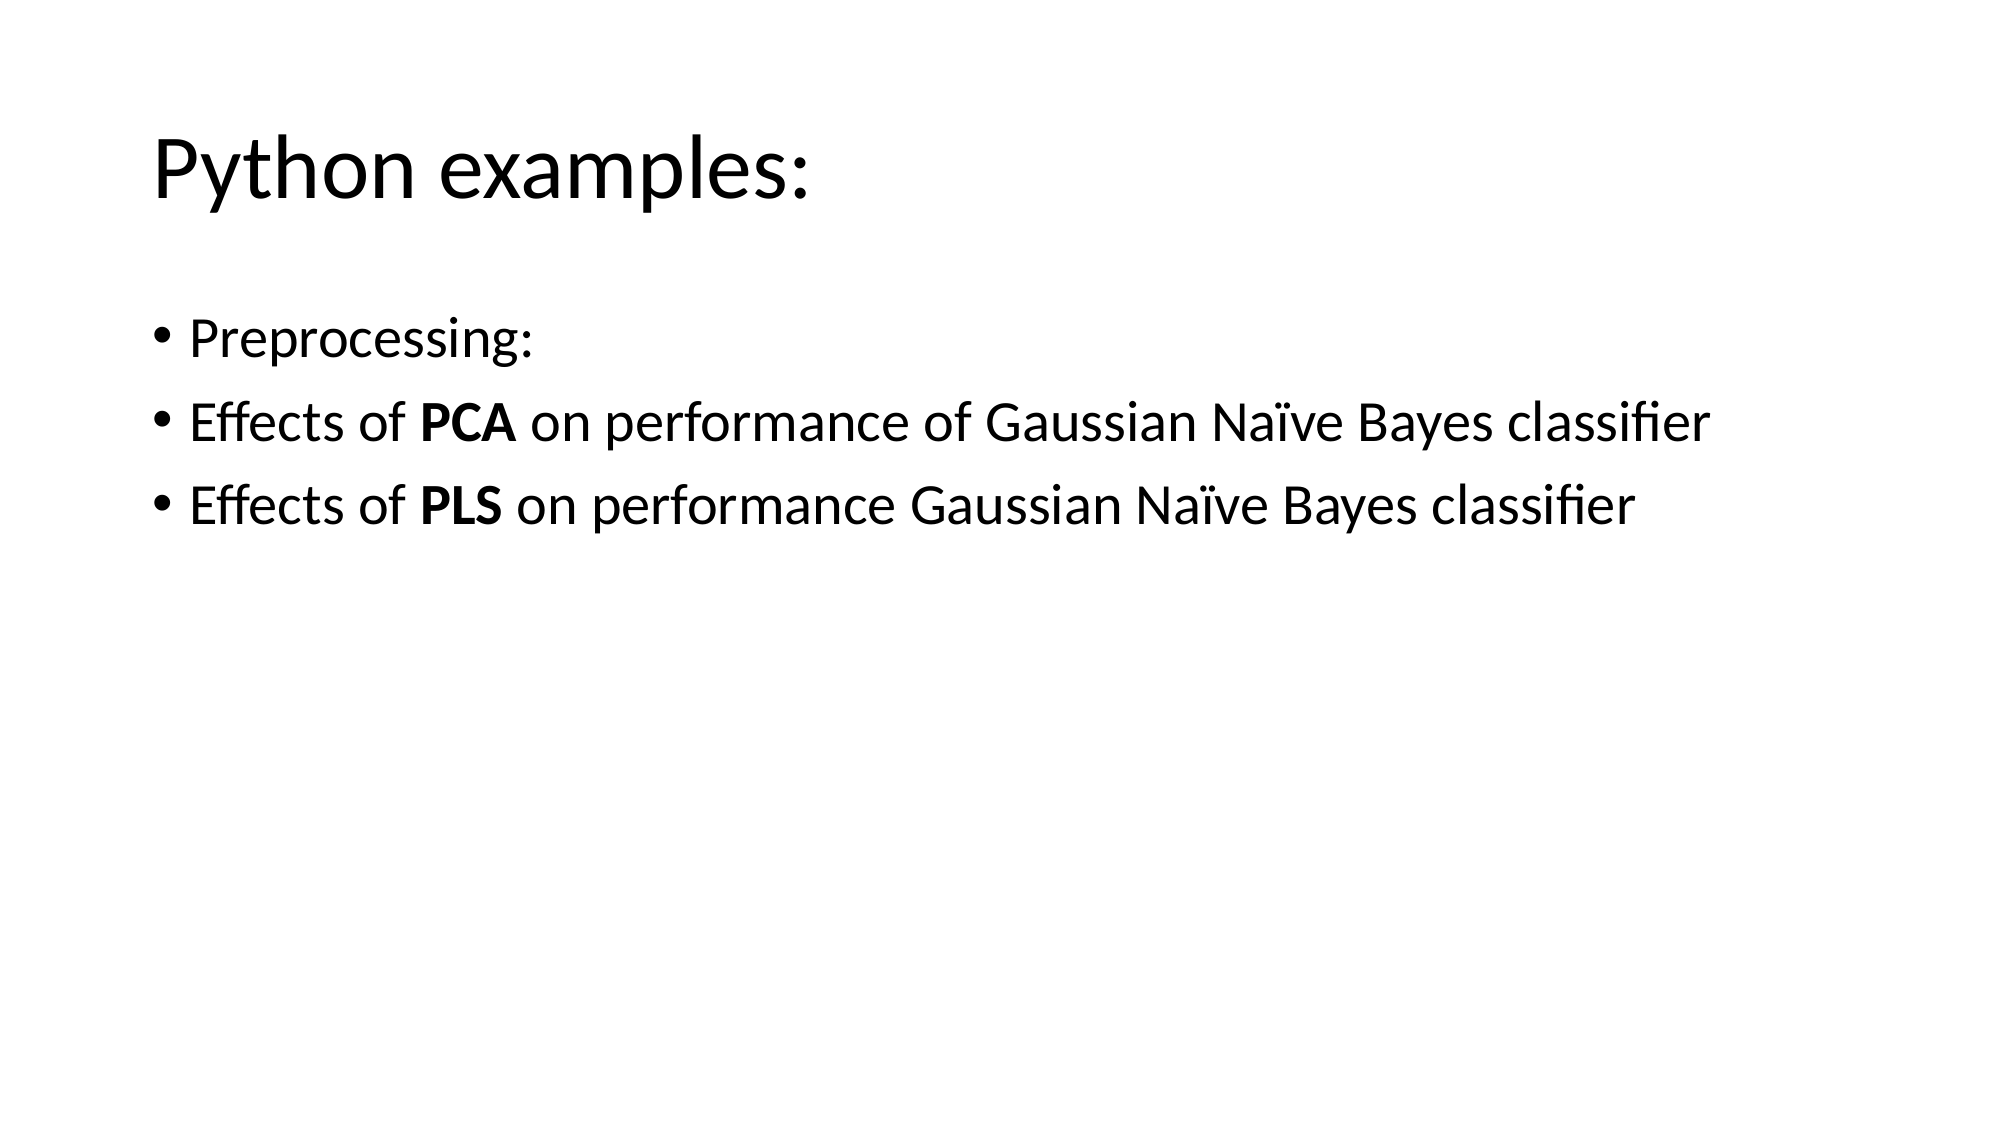

# Python examples:
Preprocessing:
Effects of PCA on performance of Gaussian Naïve Bayes classifier
Effects of PLS on performance Gaussian Naïve Bayes classifier